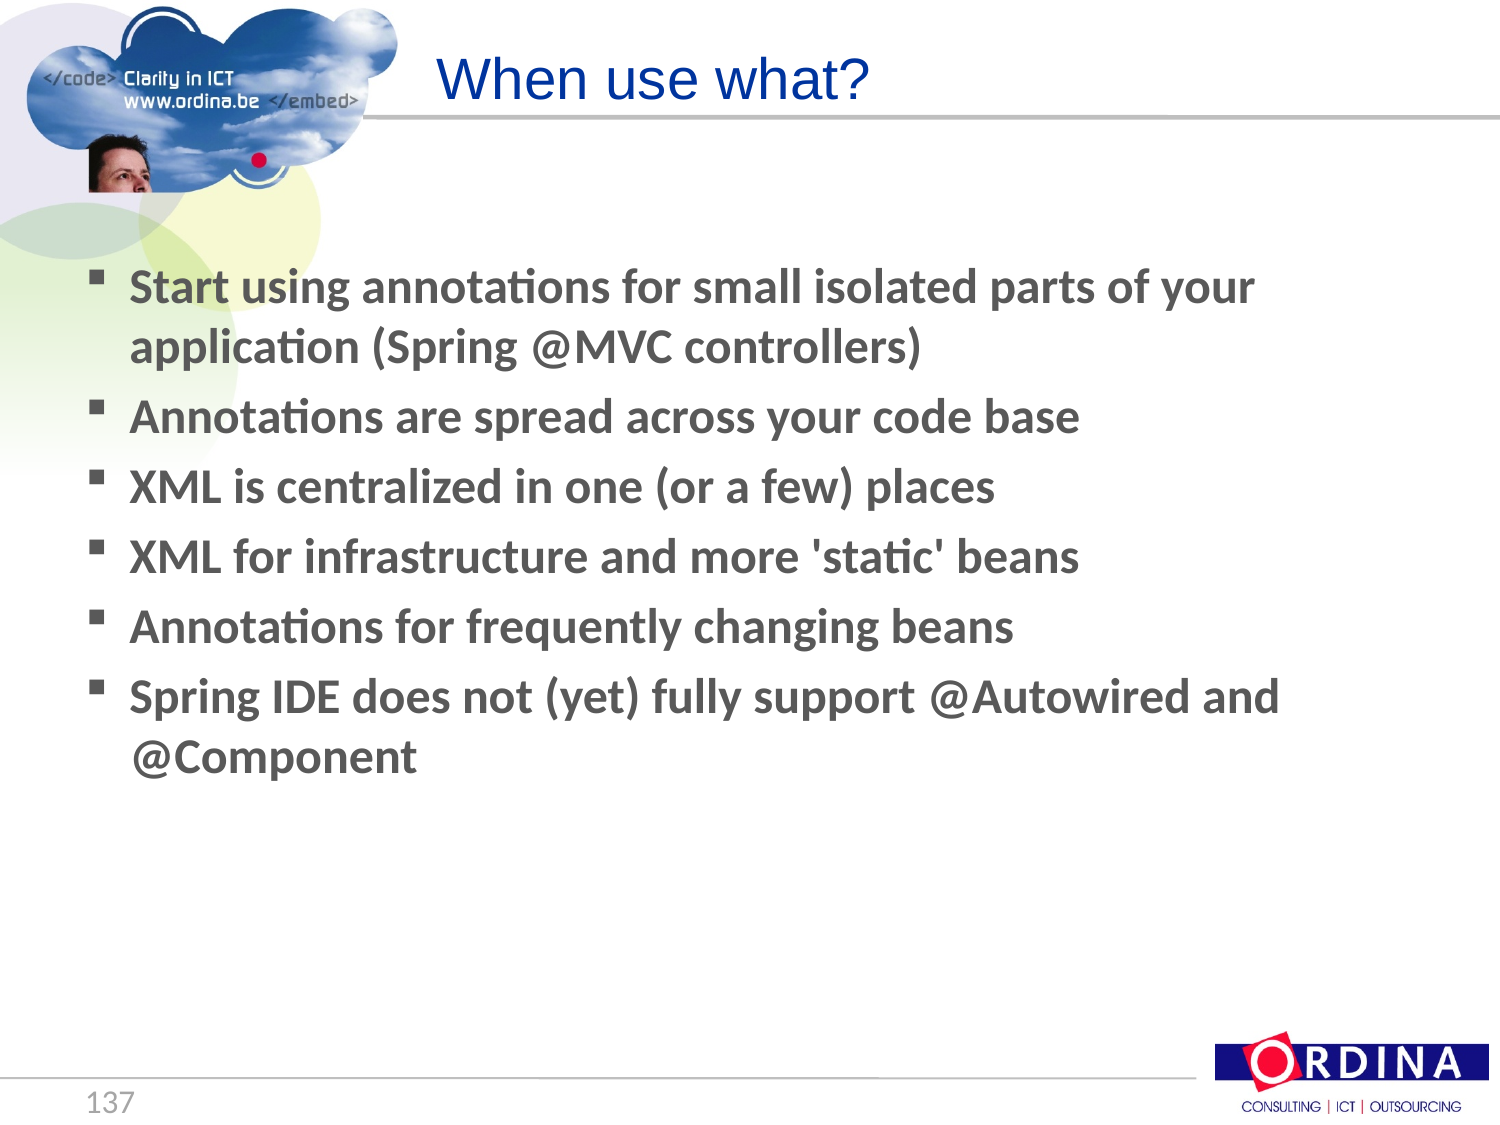

# When use what?
Start using annotations for small isolated parts of your application (Spring @MVC controllers)
Annotations are spread across your code base
XML is centralized in one (or a few) places
XML for infrastructure and more 'static' beans
Annotations for frequently changing beans
Spring IDE does not (yet) fully support @Autowired and @Component
137